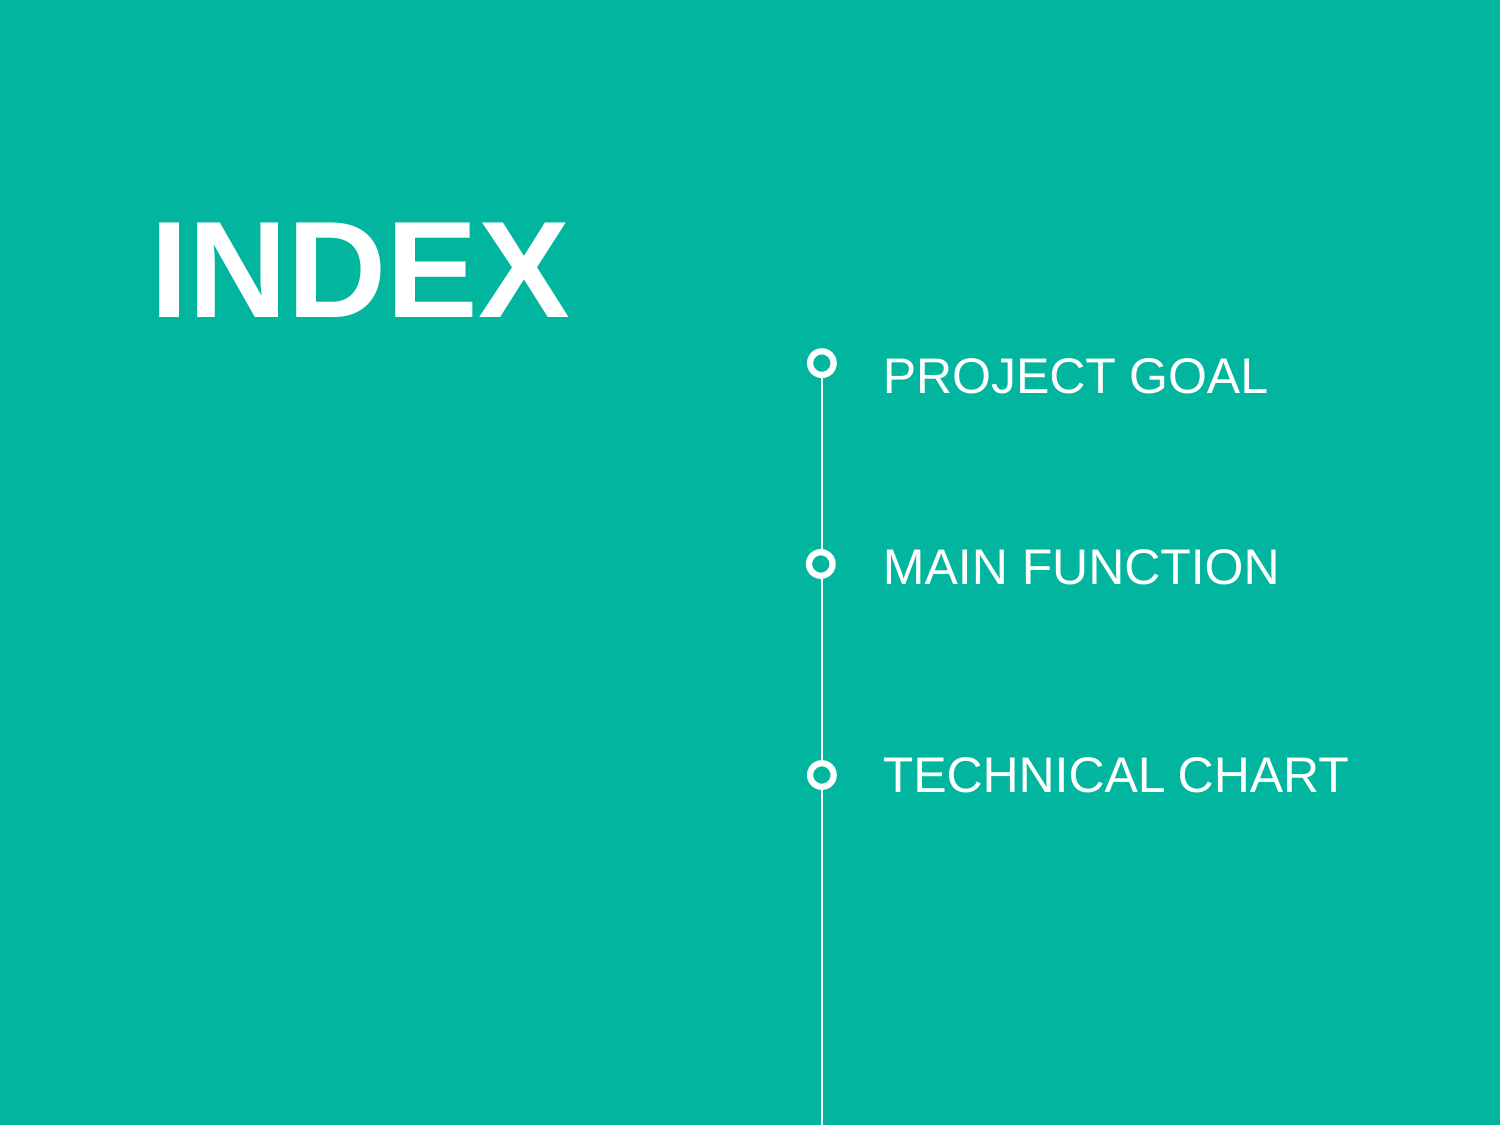

INDEX
PROJECT GOAL

MAIN FUNCTION

TECHNICAL CHART